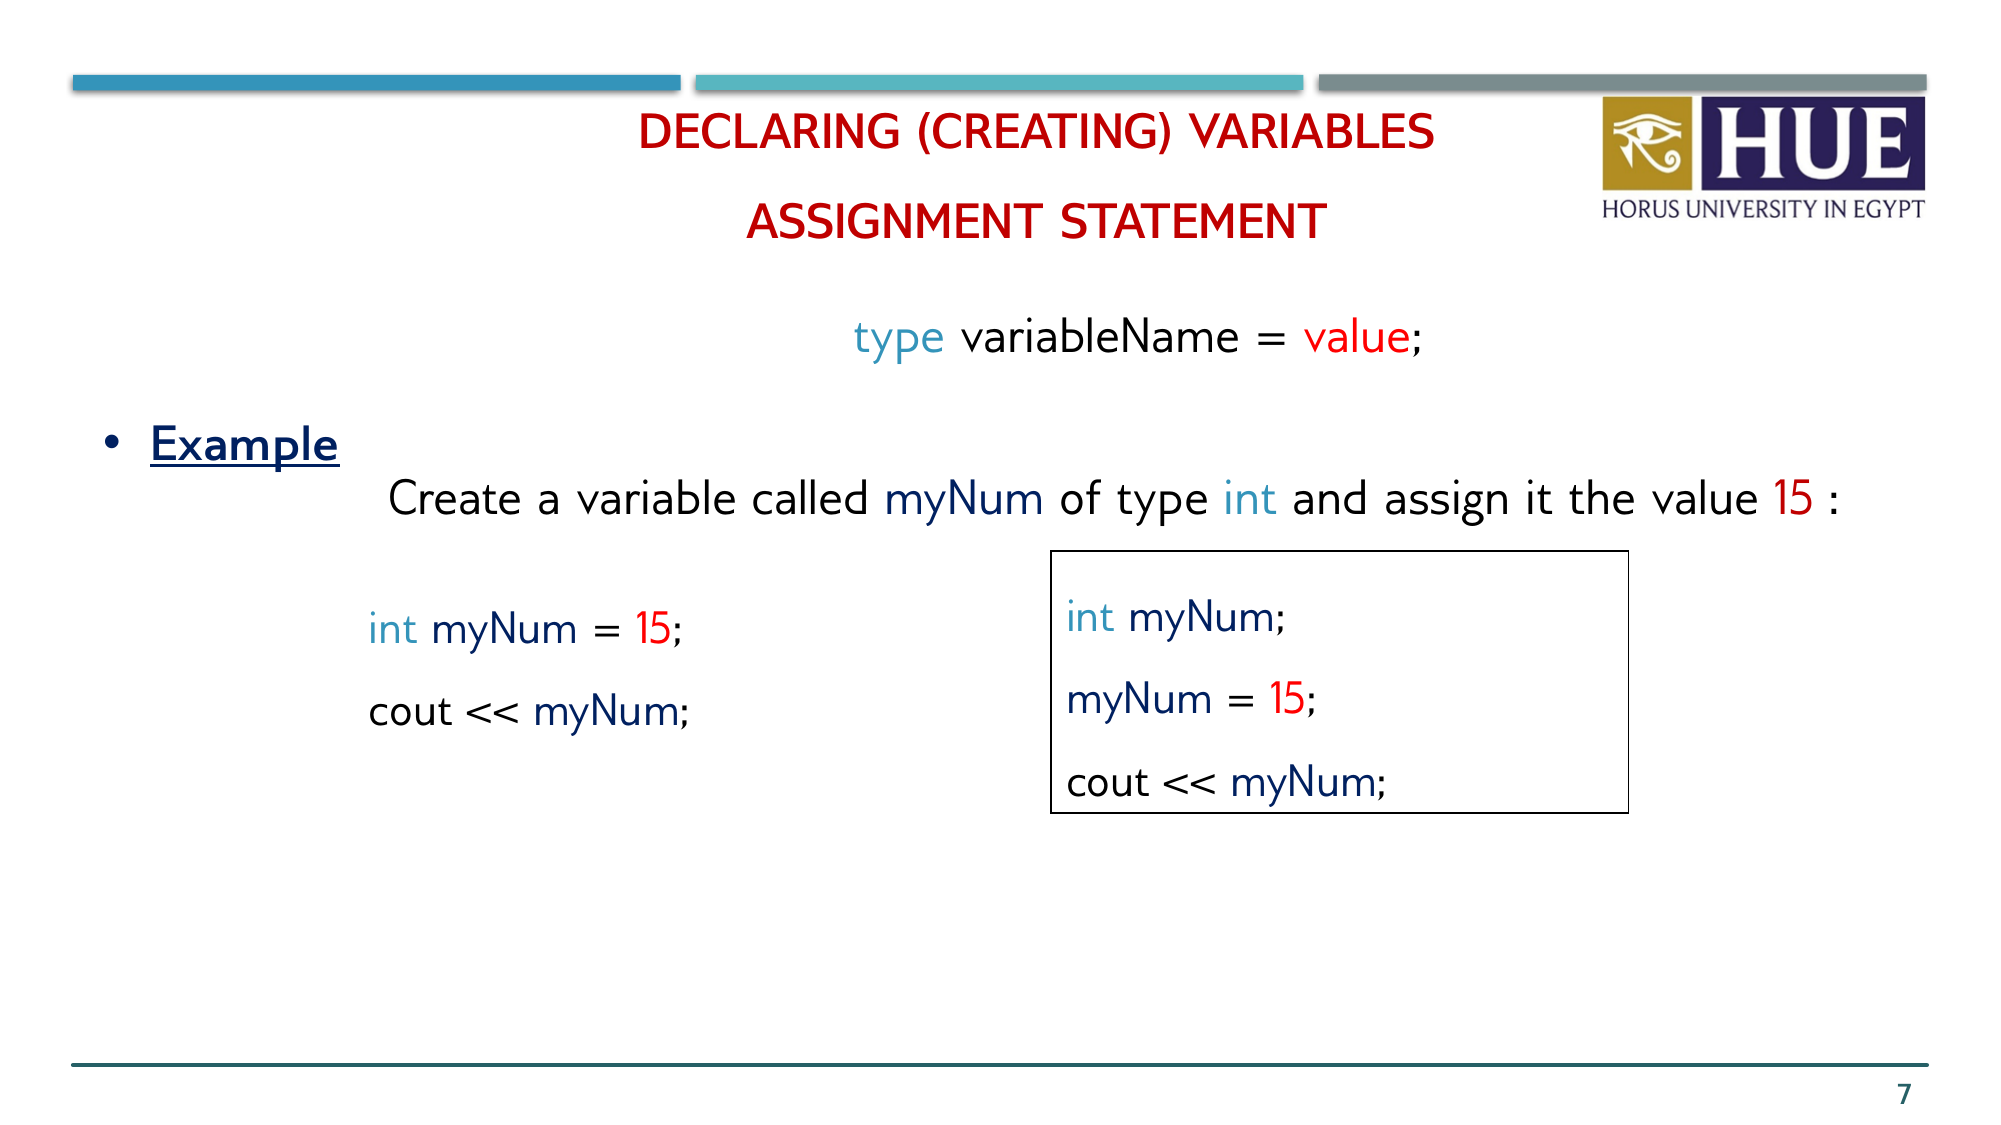

Declaring (Creating) Variables
Assignment statement
	                                        type variableName = value;

Example
                   Create a variable called myNum of type int and assign it the value 15 :
int myNum;
myNum = 15;
cout << myNum;
int myNum = 15;
cout << myNum;
7